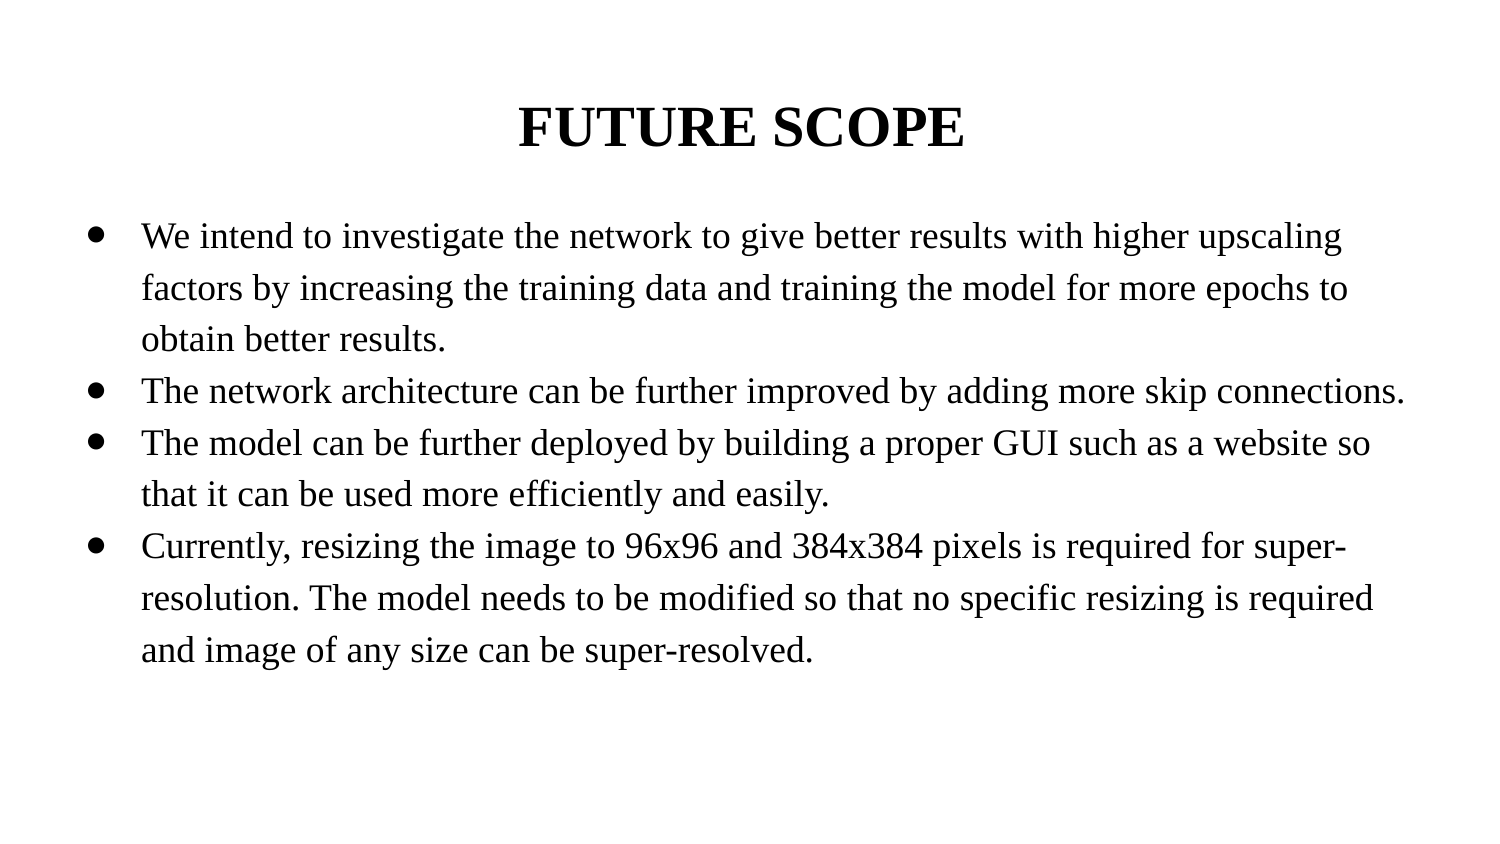

# FUTURE SCOPE
We intend to investigate the network to give better results with higher upscaling factors by increasing the training data and training the model for more epochs to obtain better results.
The network architecture can be further improved by adding more skip connections.
The model can be further deployed by building a proper GUI such as a website so that it can be used more efficiently and easily.
Currently, resizing the image to 96x96 and 384x384 pixels is required for super-resolution. The model needs to be modified so that no specific resizing is required and image of any size can be super-resolved.